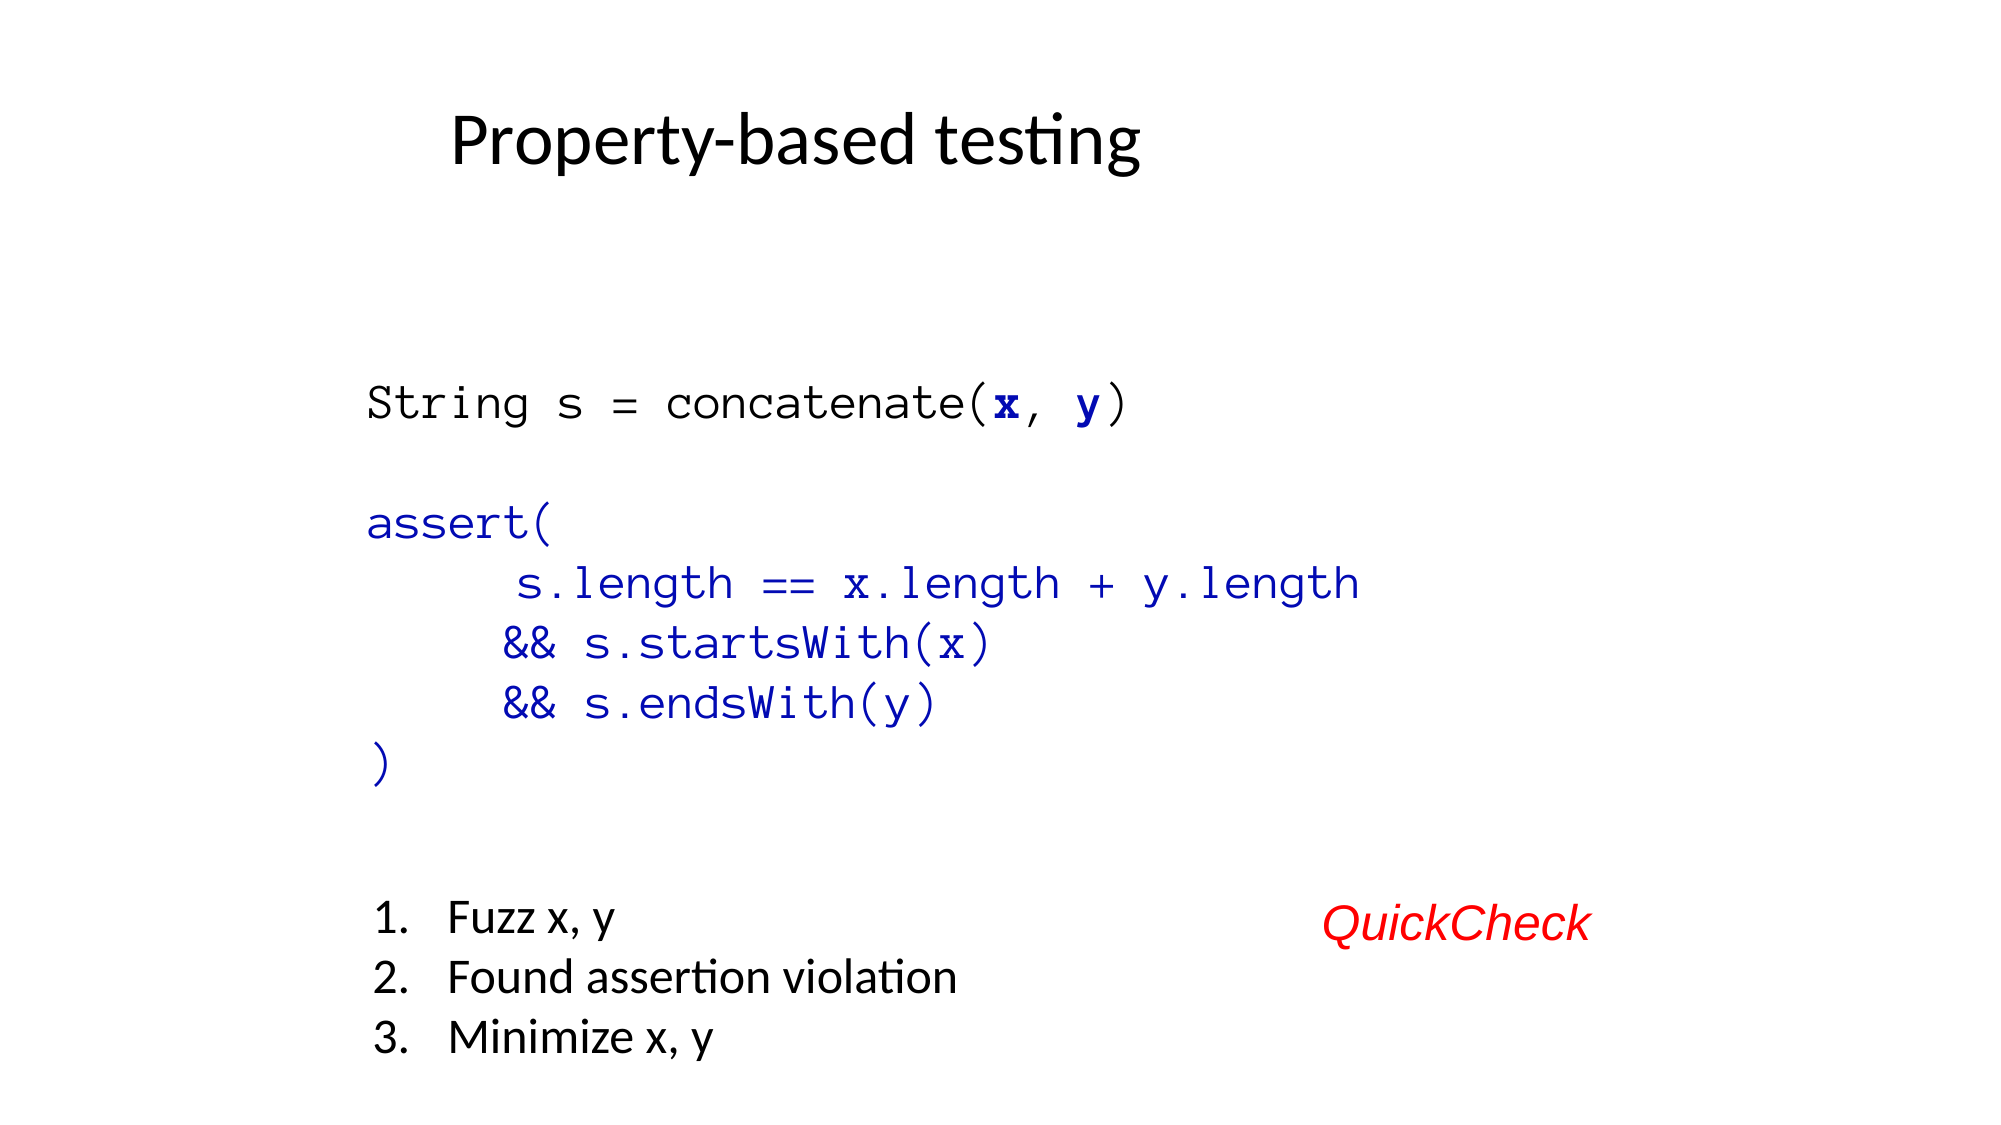

Property-based testing

String s = concatenate(x, y)

assert(
	s.length == x.length + y.length
     && s.startsWith(x)
     && s.endsWith(y)
)
Fuzz x, y
Found assertion violation
Minimize x, y
QuickCheck